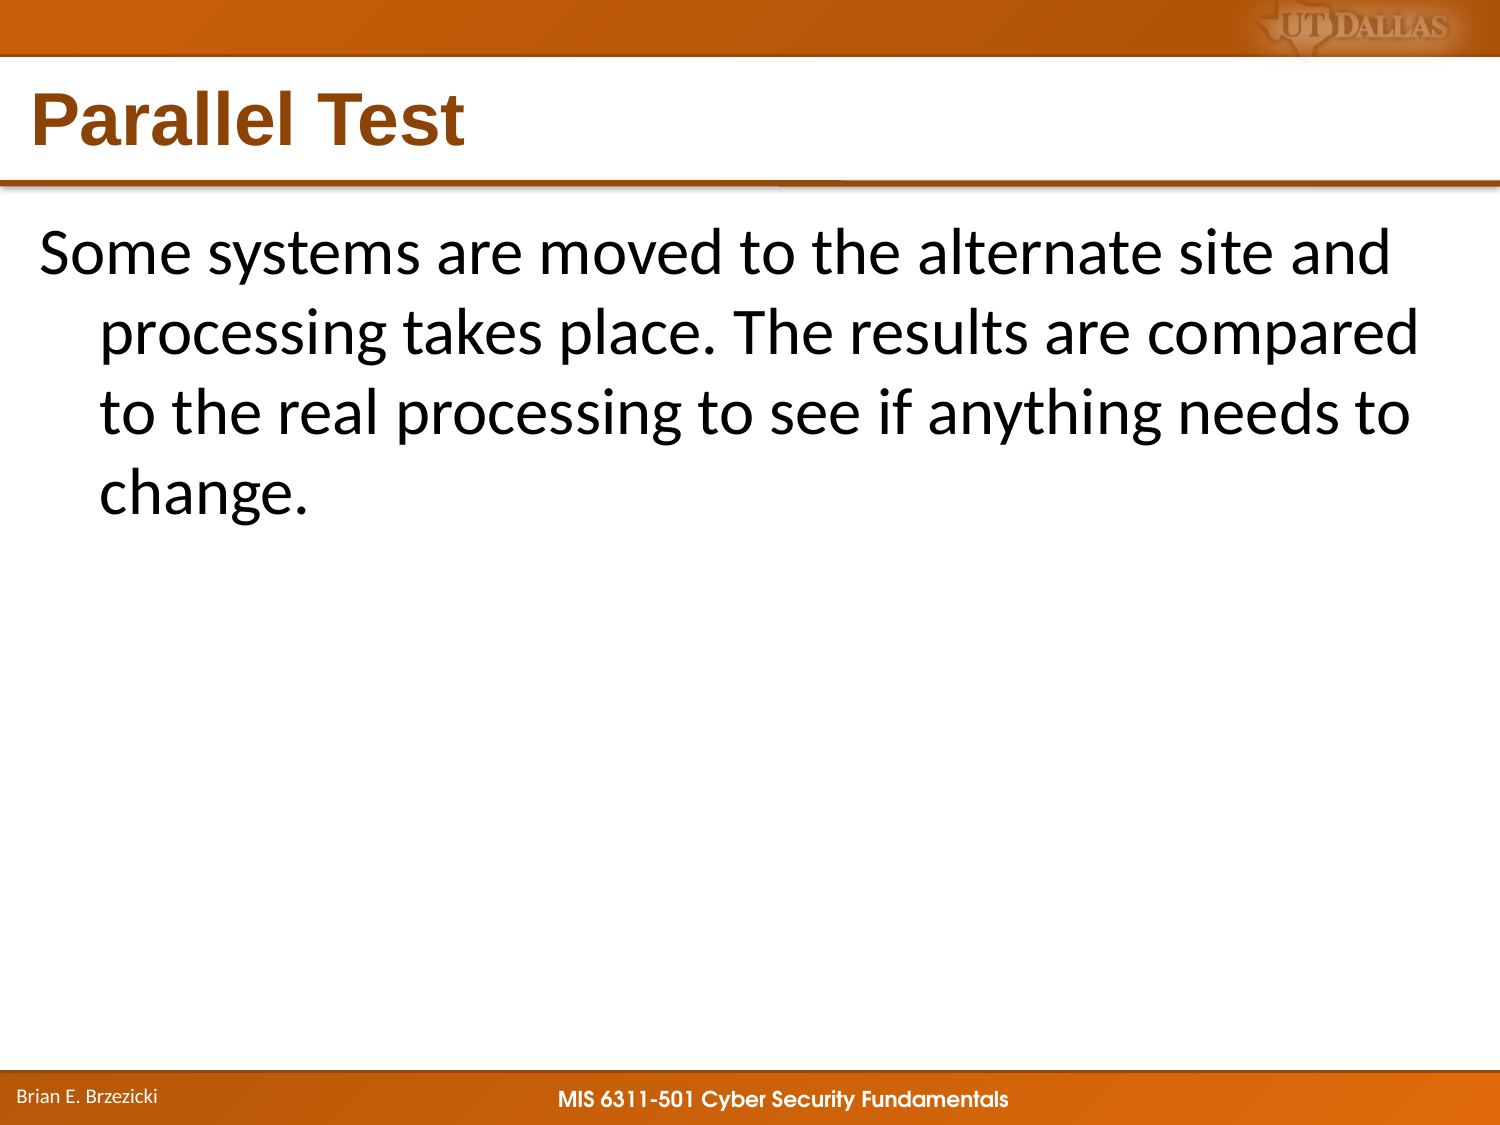

# Parallel Test
Some systems are moved to the alternate site and processing takes place. The results are compared to the real processing to see if anything needs to change.
Brian E. Brzezicki